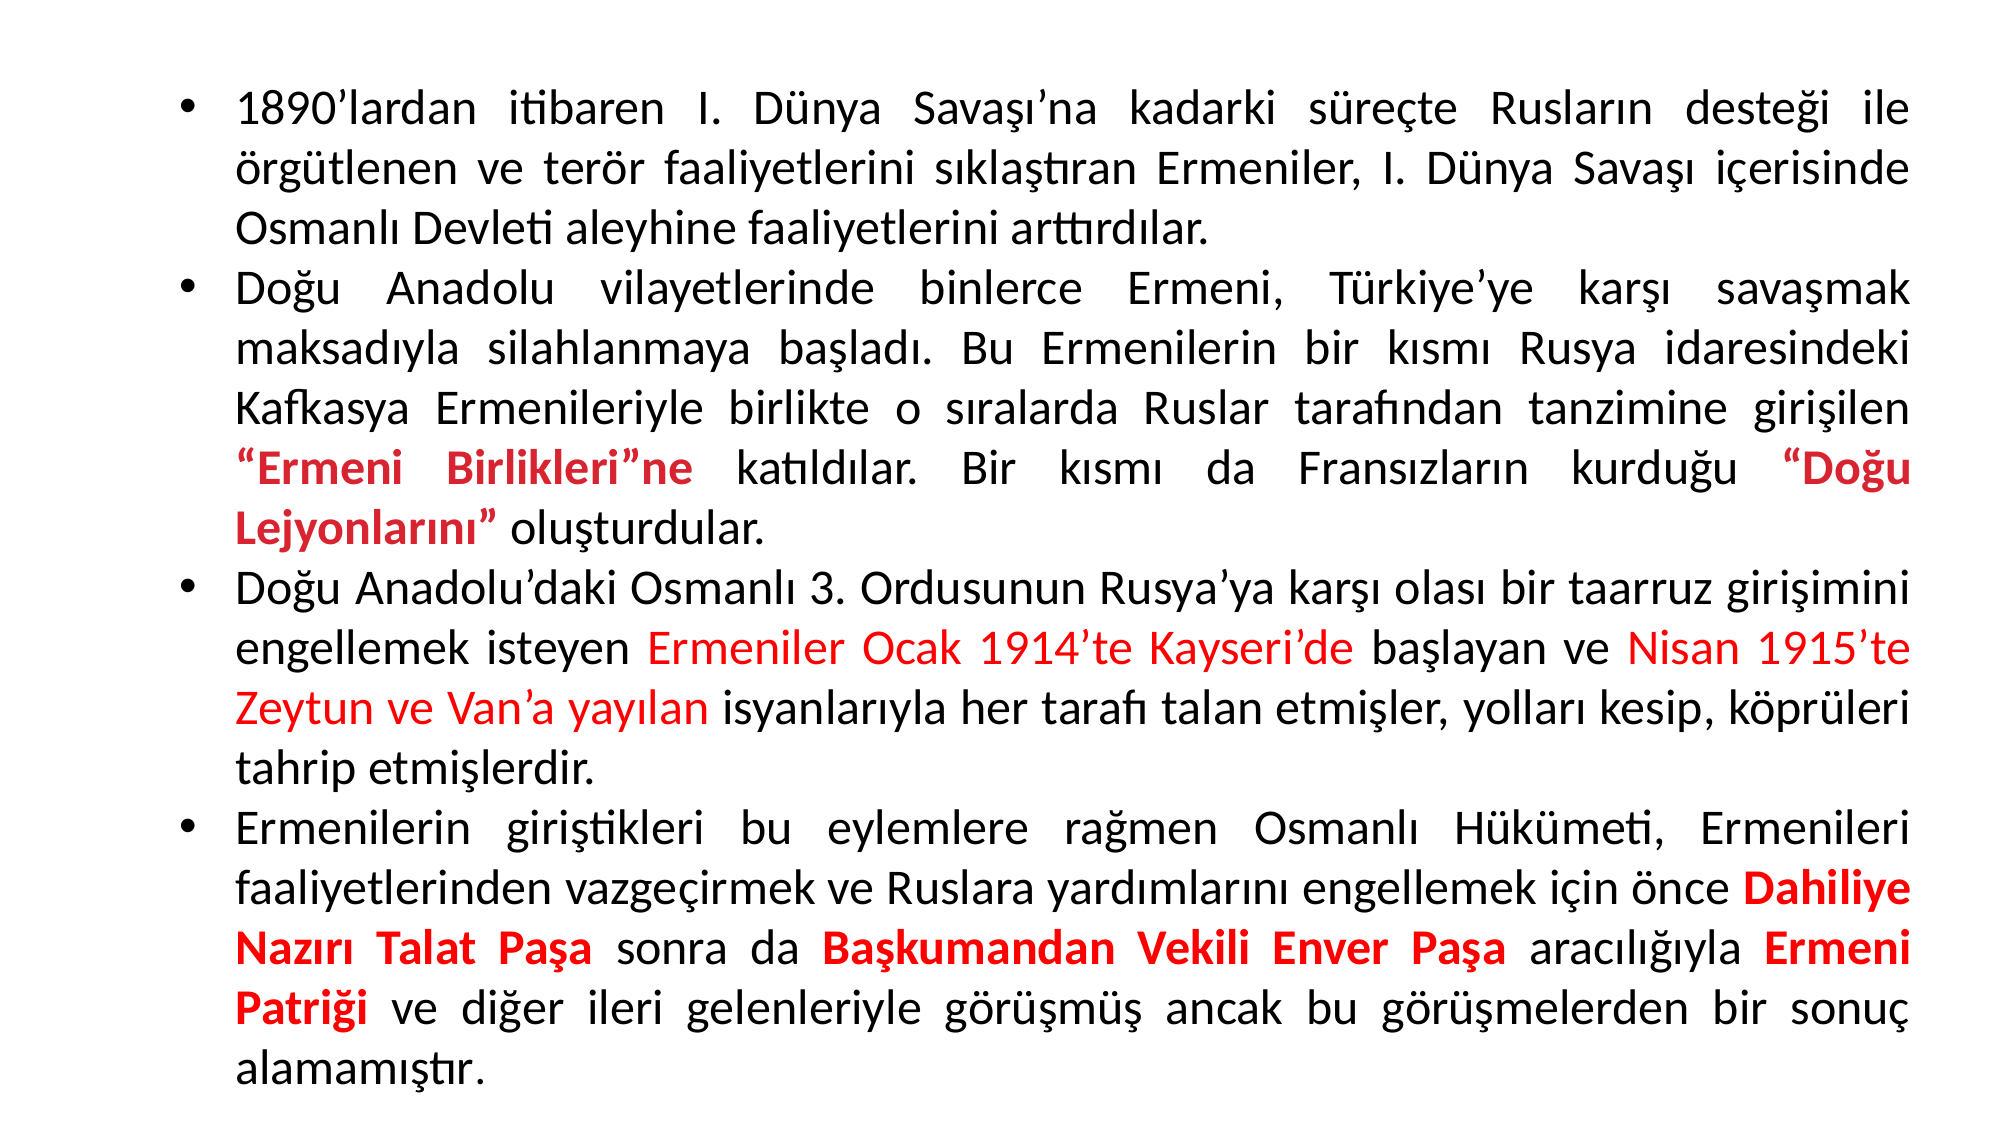

1890’lardan itibaren I. Dünya Savaşı’na kadarki süreçte Rusların desteği ile örgütlenen ve terör faaliyetlerini sıklaştıran Ermeniler, I. Dünya Savaşı içerisinde Osmanlı Devleti aleyhine faaliyetlerini arttırdılar.
Doğu Anadolu vilayetlerinde binlerce Ermeni, Türkiye’ye karşı savaşmak maksadıyla silahlanmaya başladı. Bu Ermenilerin bir kısmı Rusya idaresindeki Kafkasya Ermenileriyle birlikte o sıralarda Ruslar tarafından tanzimine girişilen “Ermeni Birlikleri”ne katıldılar. Bir kısmı da Fransızların kurduğu “Doğu Lejyonlarını” oluşturdular.
Doğu Anadolu’daki Osmanlı 3. Ordusunun Rusya’ya karşı olası bir taarruz girişimini engellemek isteyen Ermeniler Ocak 1914’te Kayseri’de başlayan ve Nisan 1915’te Zeytun ve Van’a yayılan isyanlarıyla her tarafı talan etmişler, yolları kesip, köprüleri tahrip etmişlerdir.
Ermenilerin giriştikleri bu eylemlere rağmen Osmanlı Hükümeti, Ermenileri faaliyetlerinden vazgeçirmek ve Ruslara yardımlarını engellemek için önce Dahiliye Nazırı Talat Paşa sonra da Başkumandan Vekili Enver Paşa aracılığıyla Ermeni Patriği ve diğer ileri gelenleriyle görüşmüş ancak bu görüşmelerden bir sonuç alamamıştır.